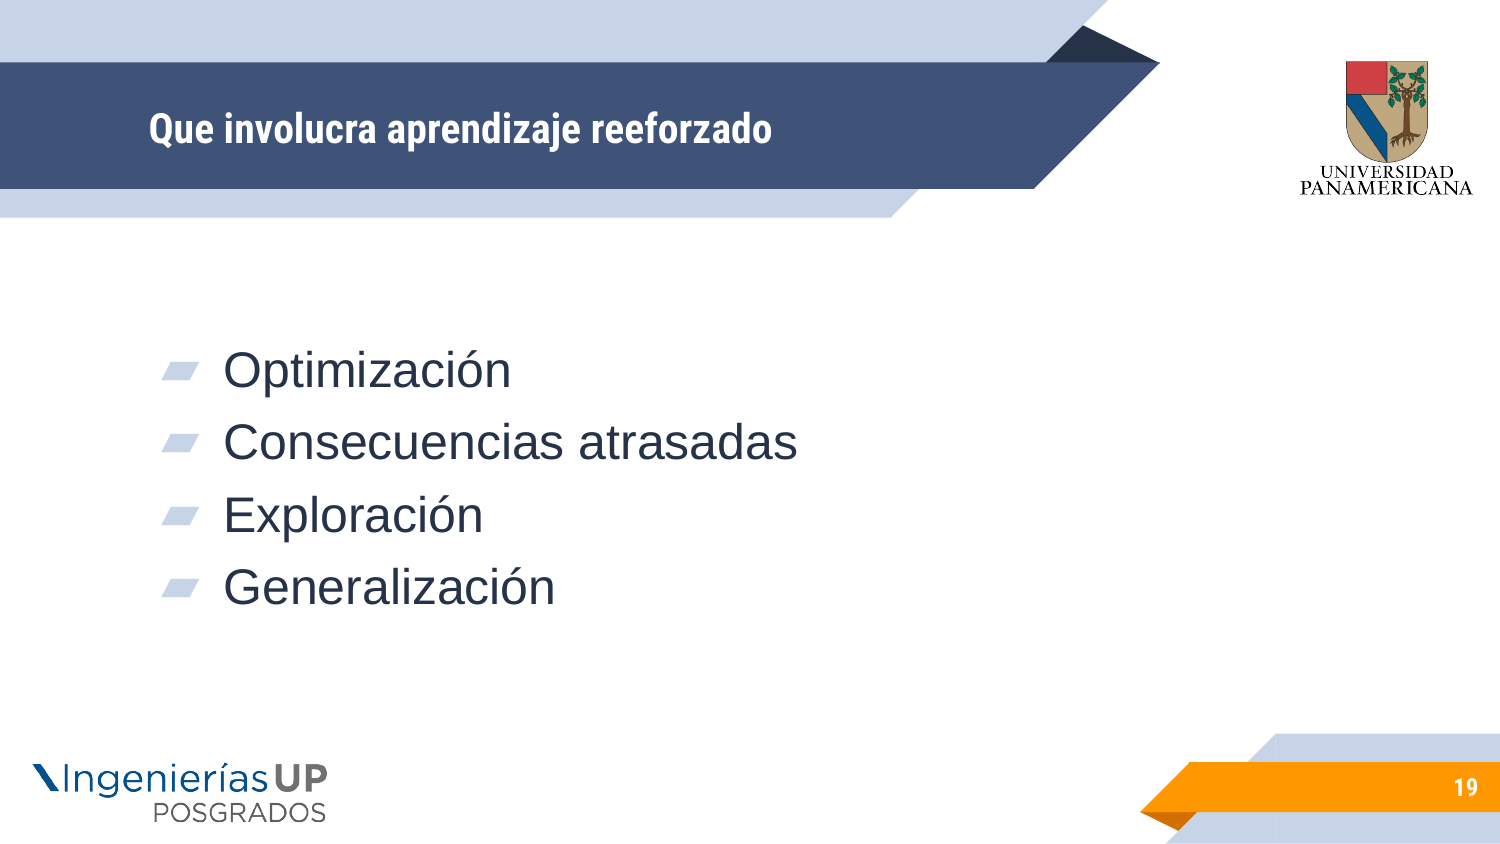

# Que involucra aprendizaje reeforzado
Optimización
Consecuencias atrasadas
Exploración
Generalización
19